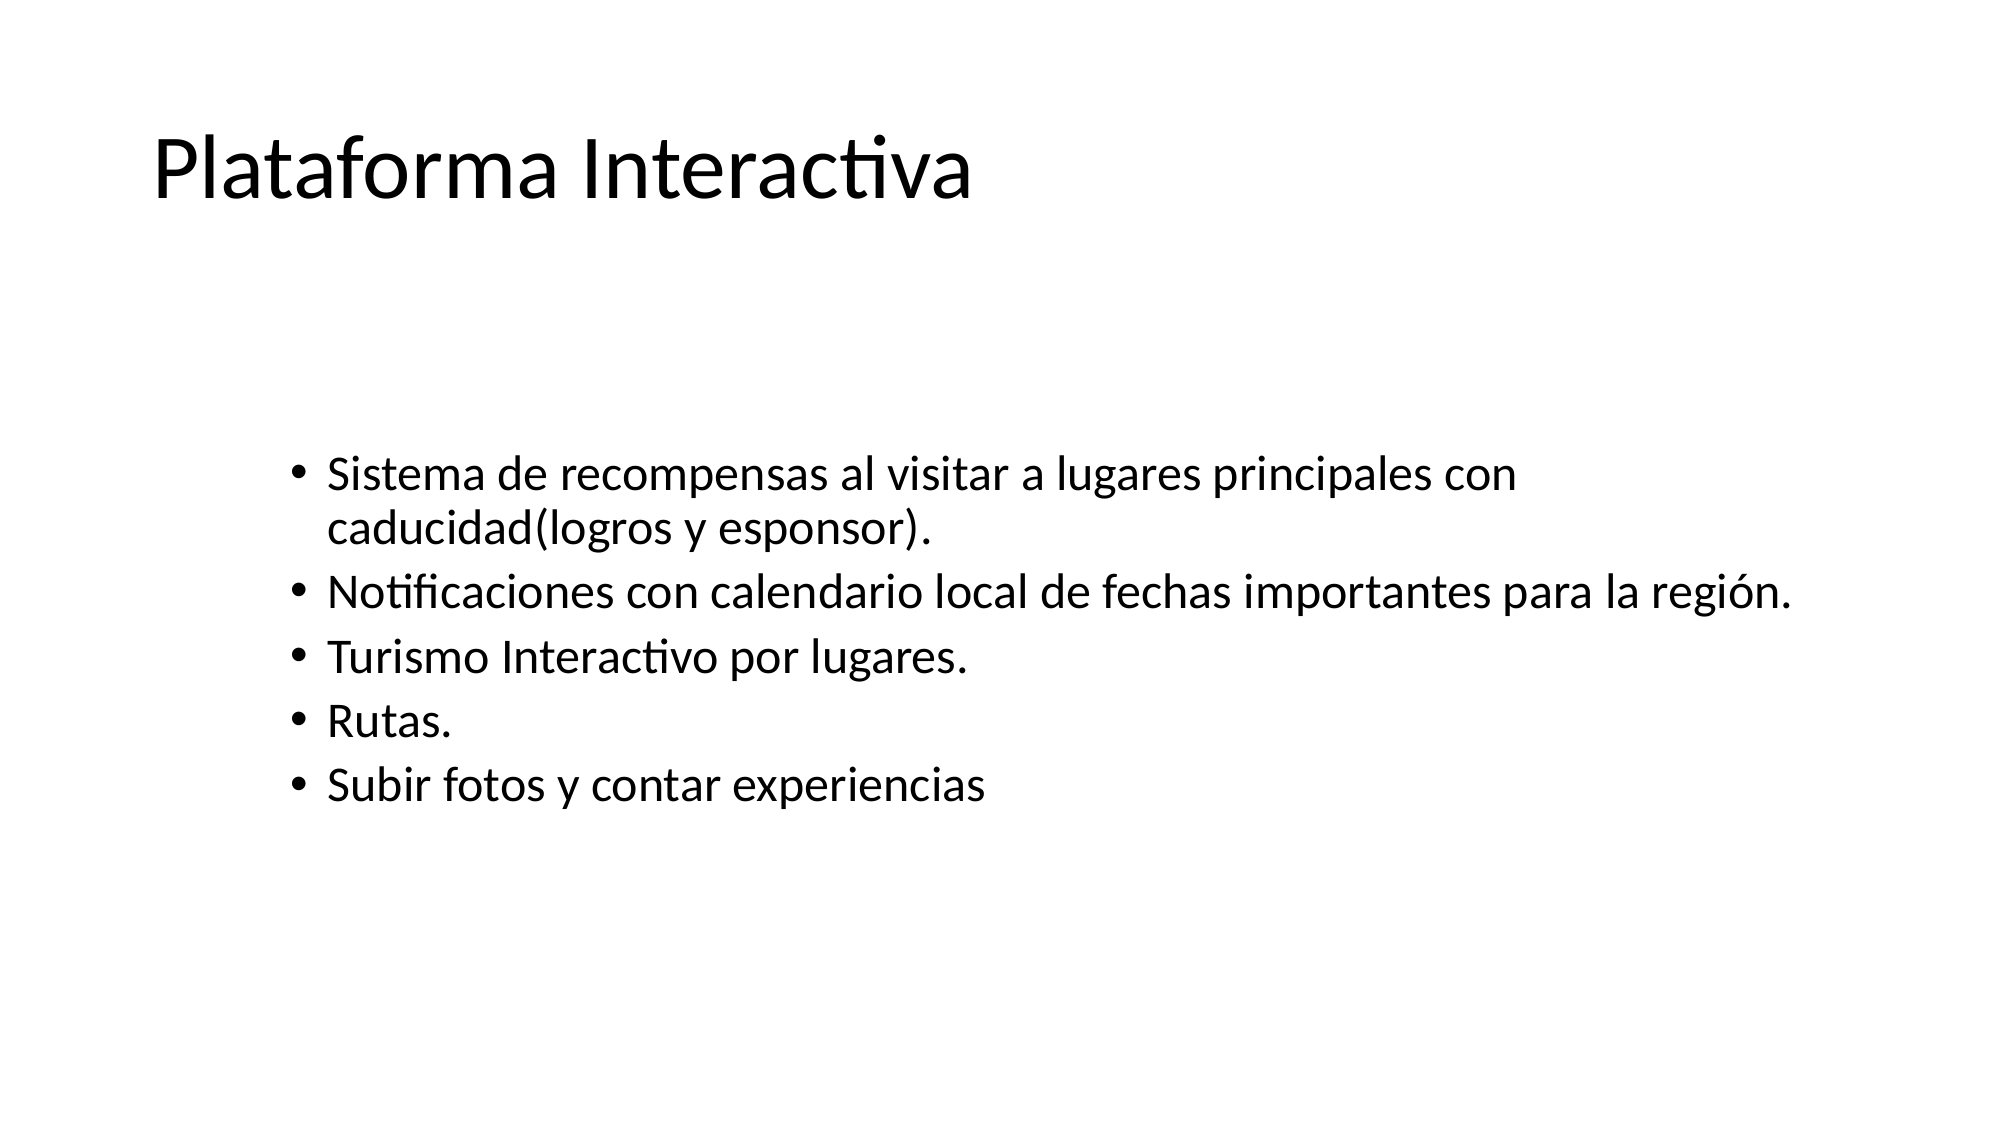

# Plataforma Interactiva

Sistema de recompensas al visitar a lugares principales con caducidad(logros y esponsor).
Notificaciones con calendario local de fechas importantes para la región.
Turismo Interactivo por lugares.
Rutas.
Subir fotos y contar experiencias